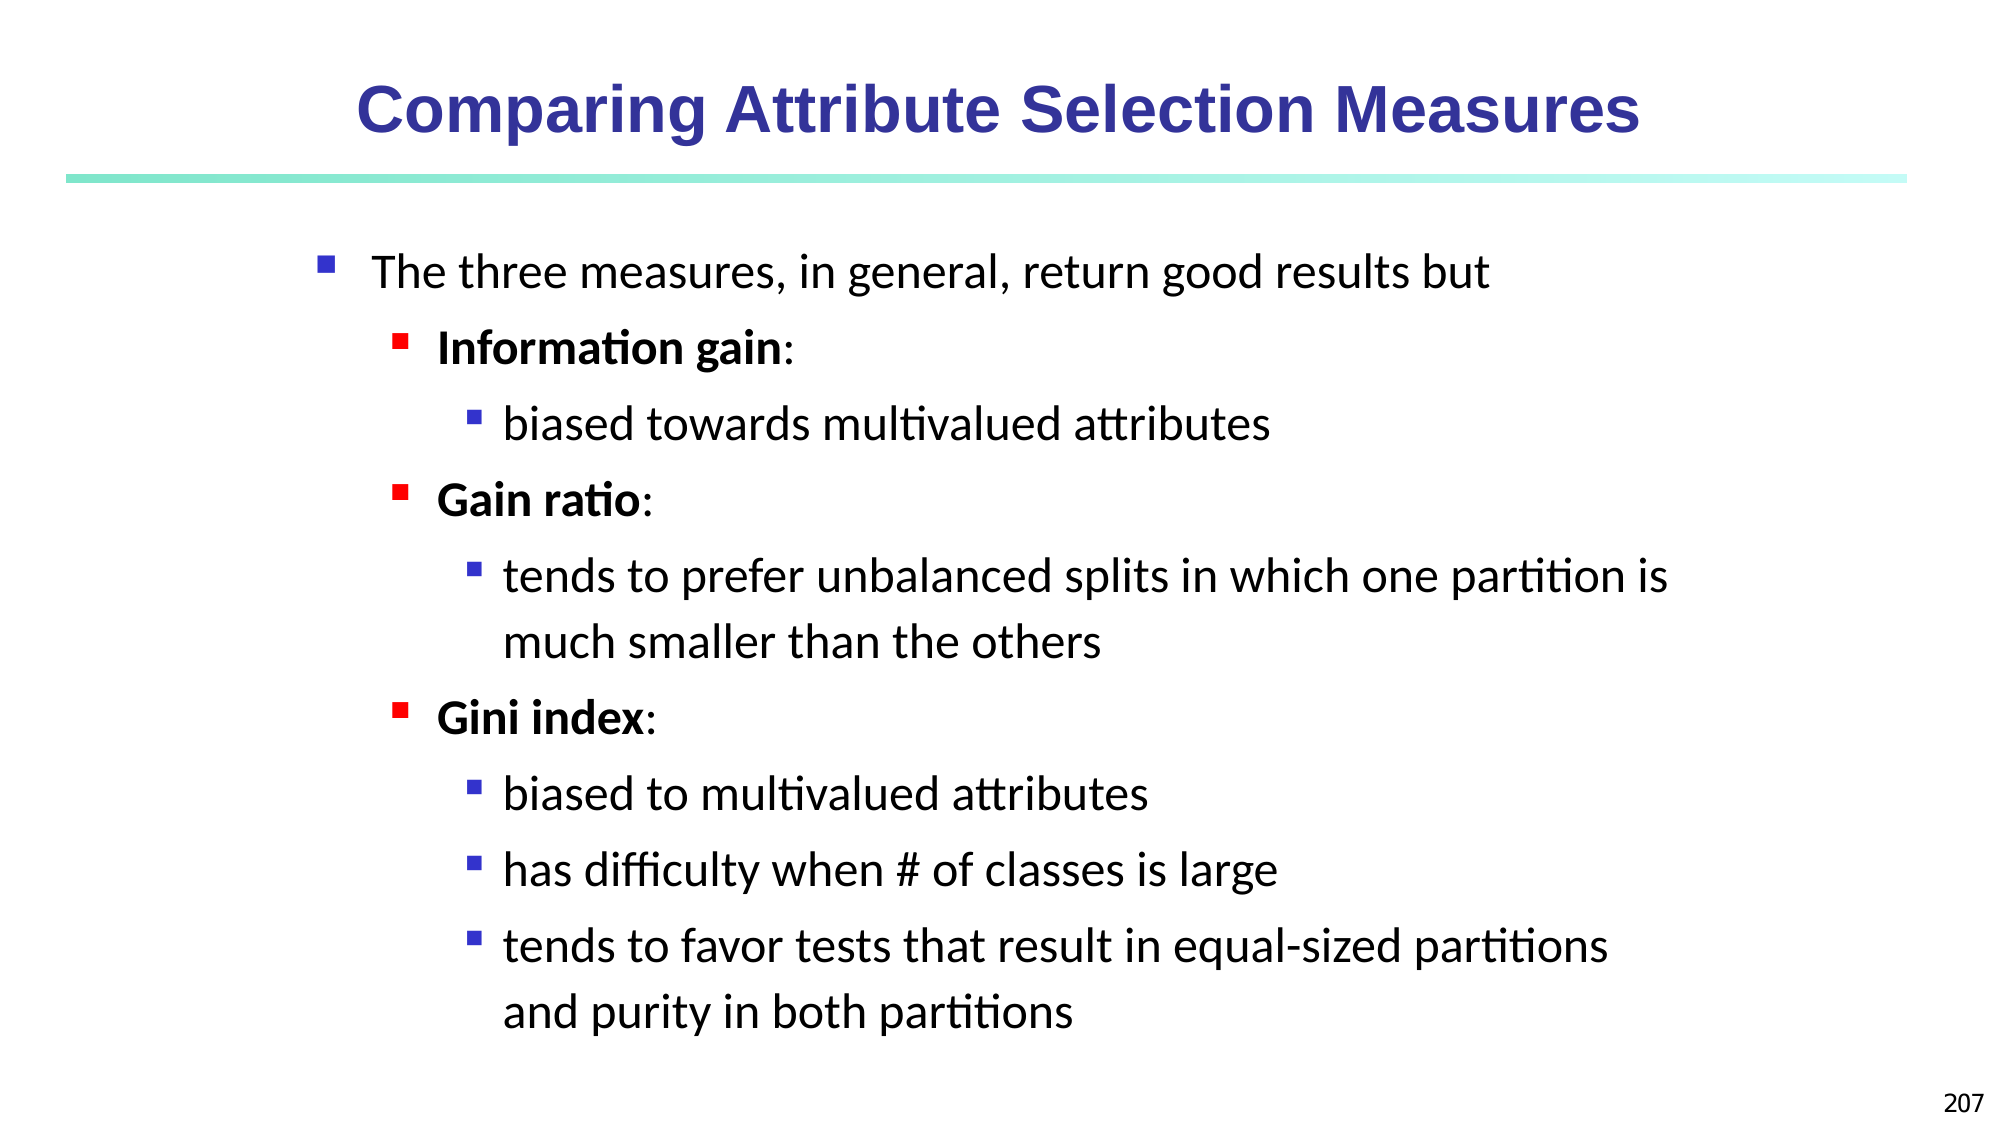

# Comparing Attribute Selection Measures
The three measures, in general, return good results but
Information gain:
biased towards multivalued attributes
Gain ratio:
tends to prefer unbalanced splits in which one partition is much smaller than the others
Gini index:
biased to multivalued attributes
has difficulty when # of classes is large
tends to favor tests that result in equal-sized partitions and purity in both partitions
207